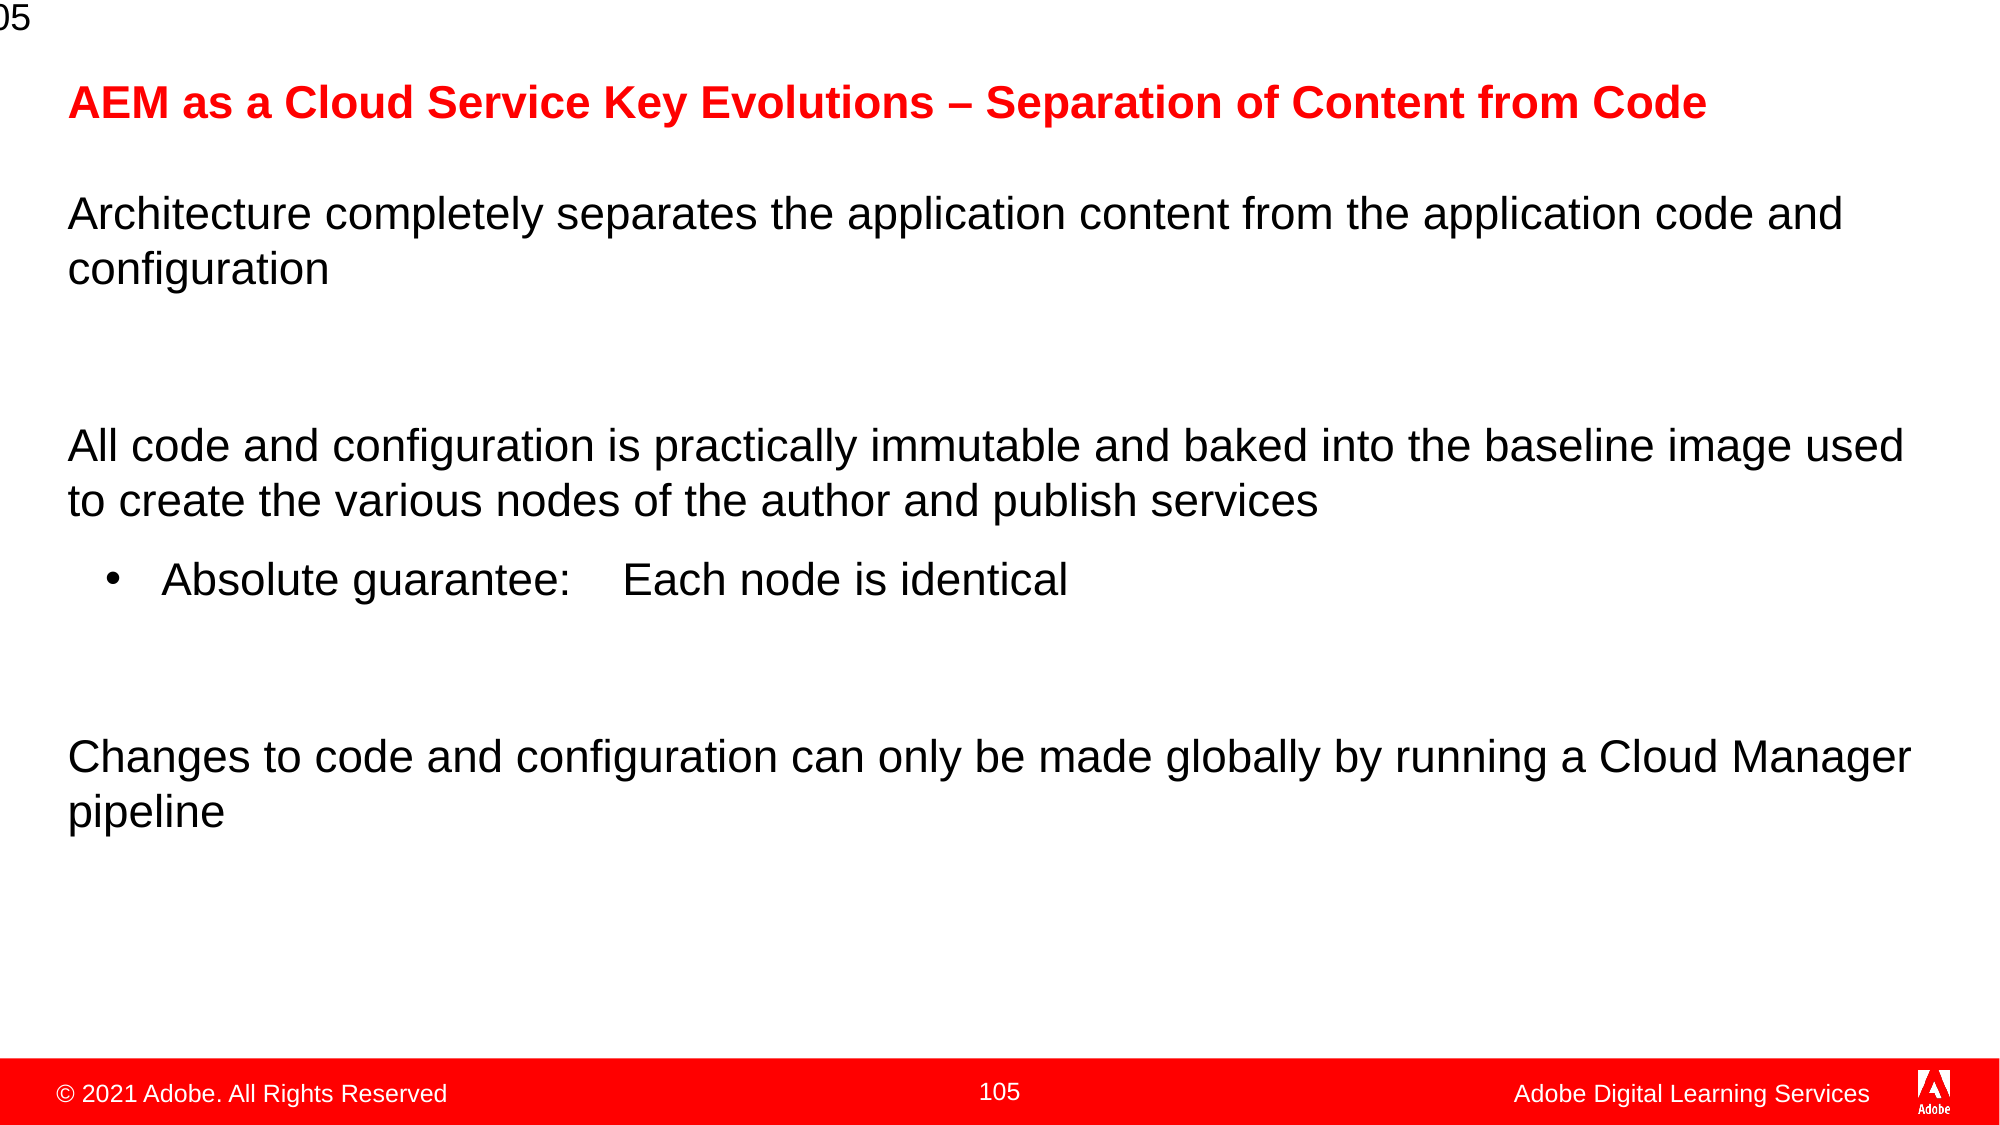

105
# AEM as a Cloud Service Key Evolutions – Separation of Content from Code
Architecture completely separates the application content from the application code and configuration

All code and configuration is practically immutable and baked into the baseline image used to create the various nodes of the author and publish services
Absolute guarantee:    Each node is identical

Changes to code and configuration can only be made globally by running a Cloud Manager pipeline